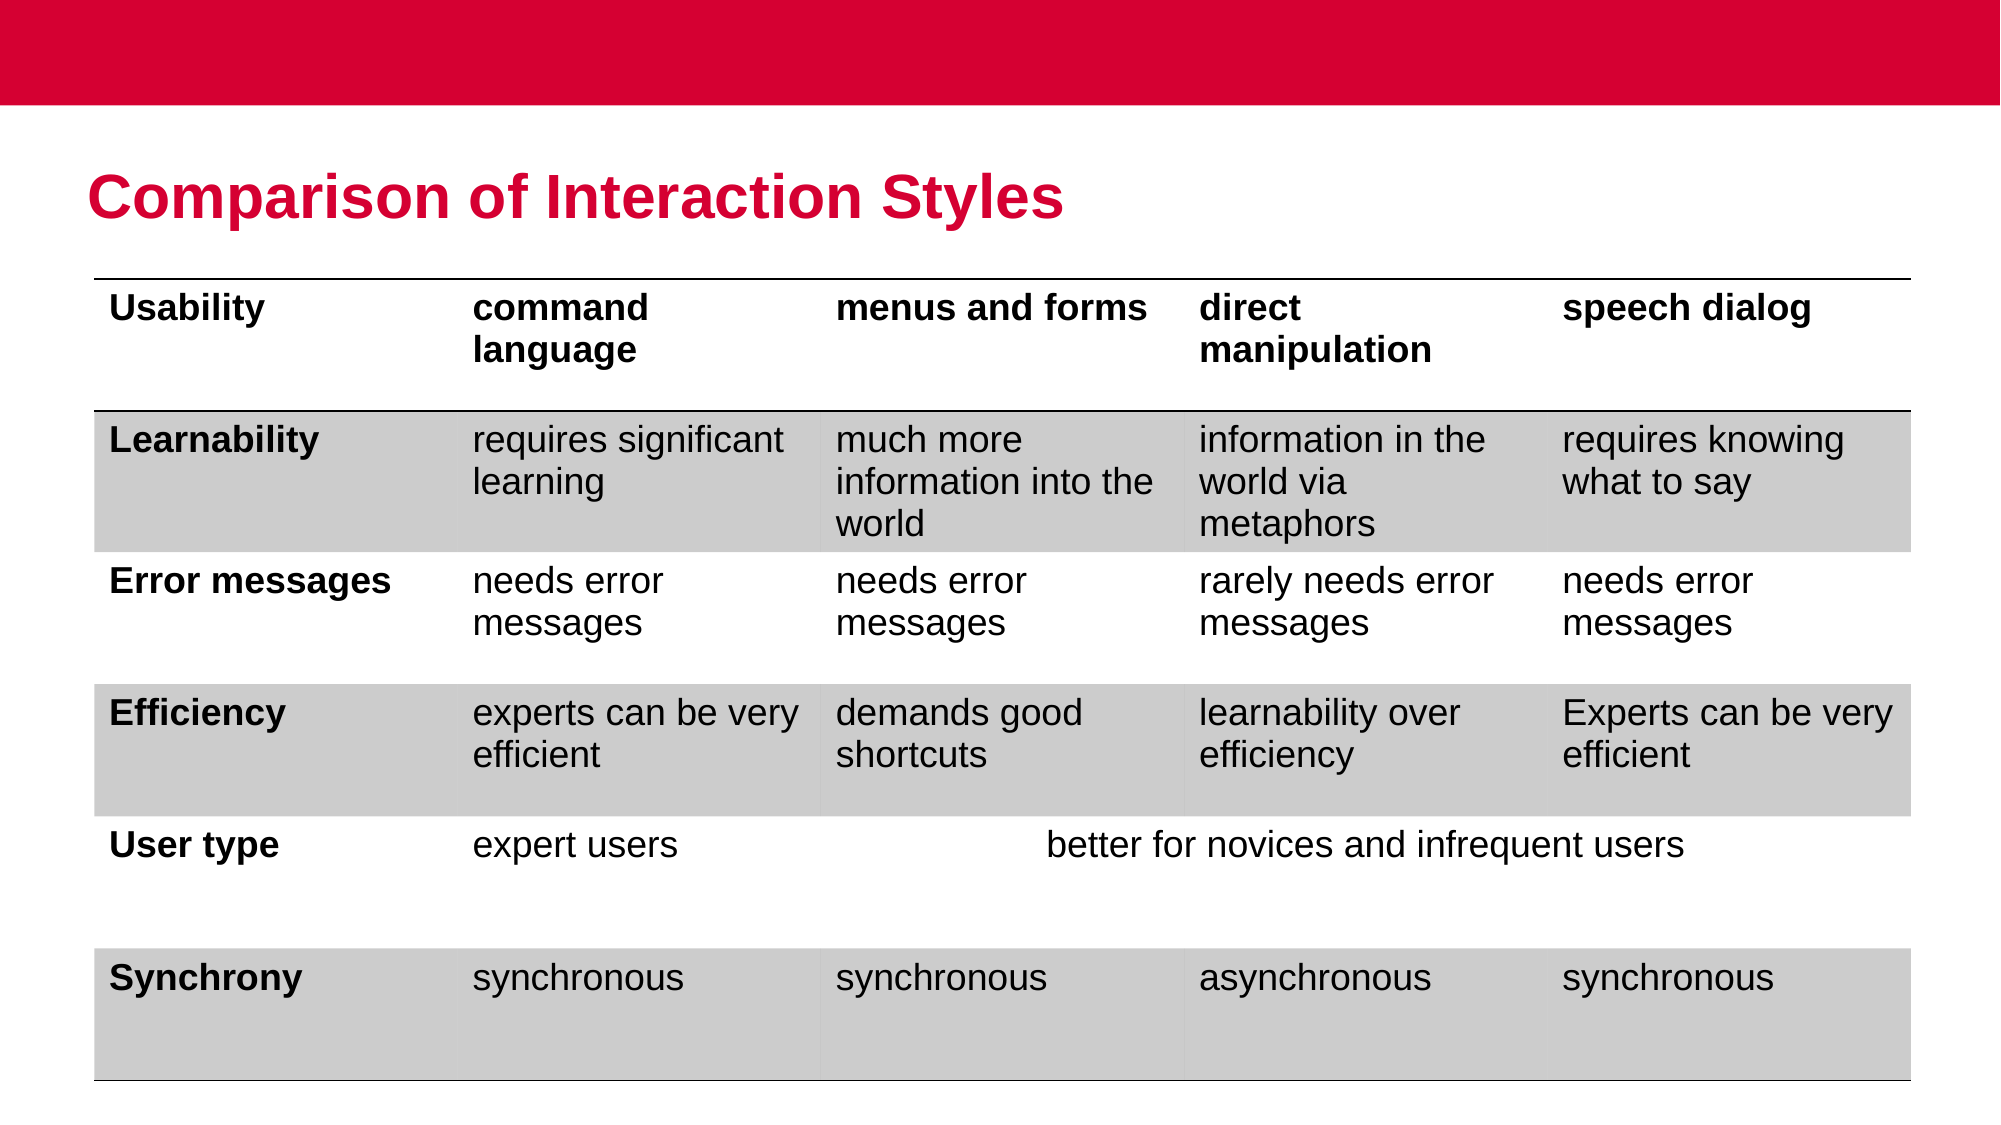

# Comparison of Interaction Styles
| Usability | command language | menus and forms | direct manipulation | speech dialog |
| --- | --- | --- | --- | --- |
| Learnability | requires significant learning | much more information into the world | information in the world via metaphors | requires knowing what to say |
| Error messages | needs error messages | needs error messages | rarely needs error messages | needs error messages |
| Efficiency | experts can be very efficient | demands good shortcuts | learnability over efficiency | Experts can be very efficient |
| User type | expert users | better for novices and infrequent users |  |  |
| Synchrony | synchronous | synchronous | asynchronous | synchronous |